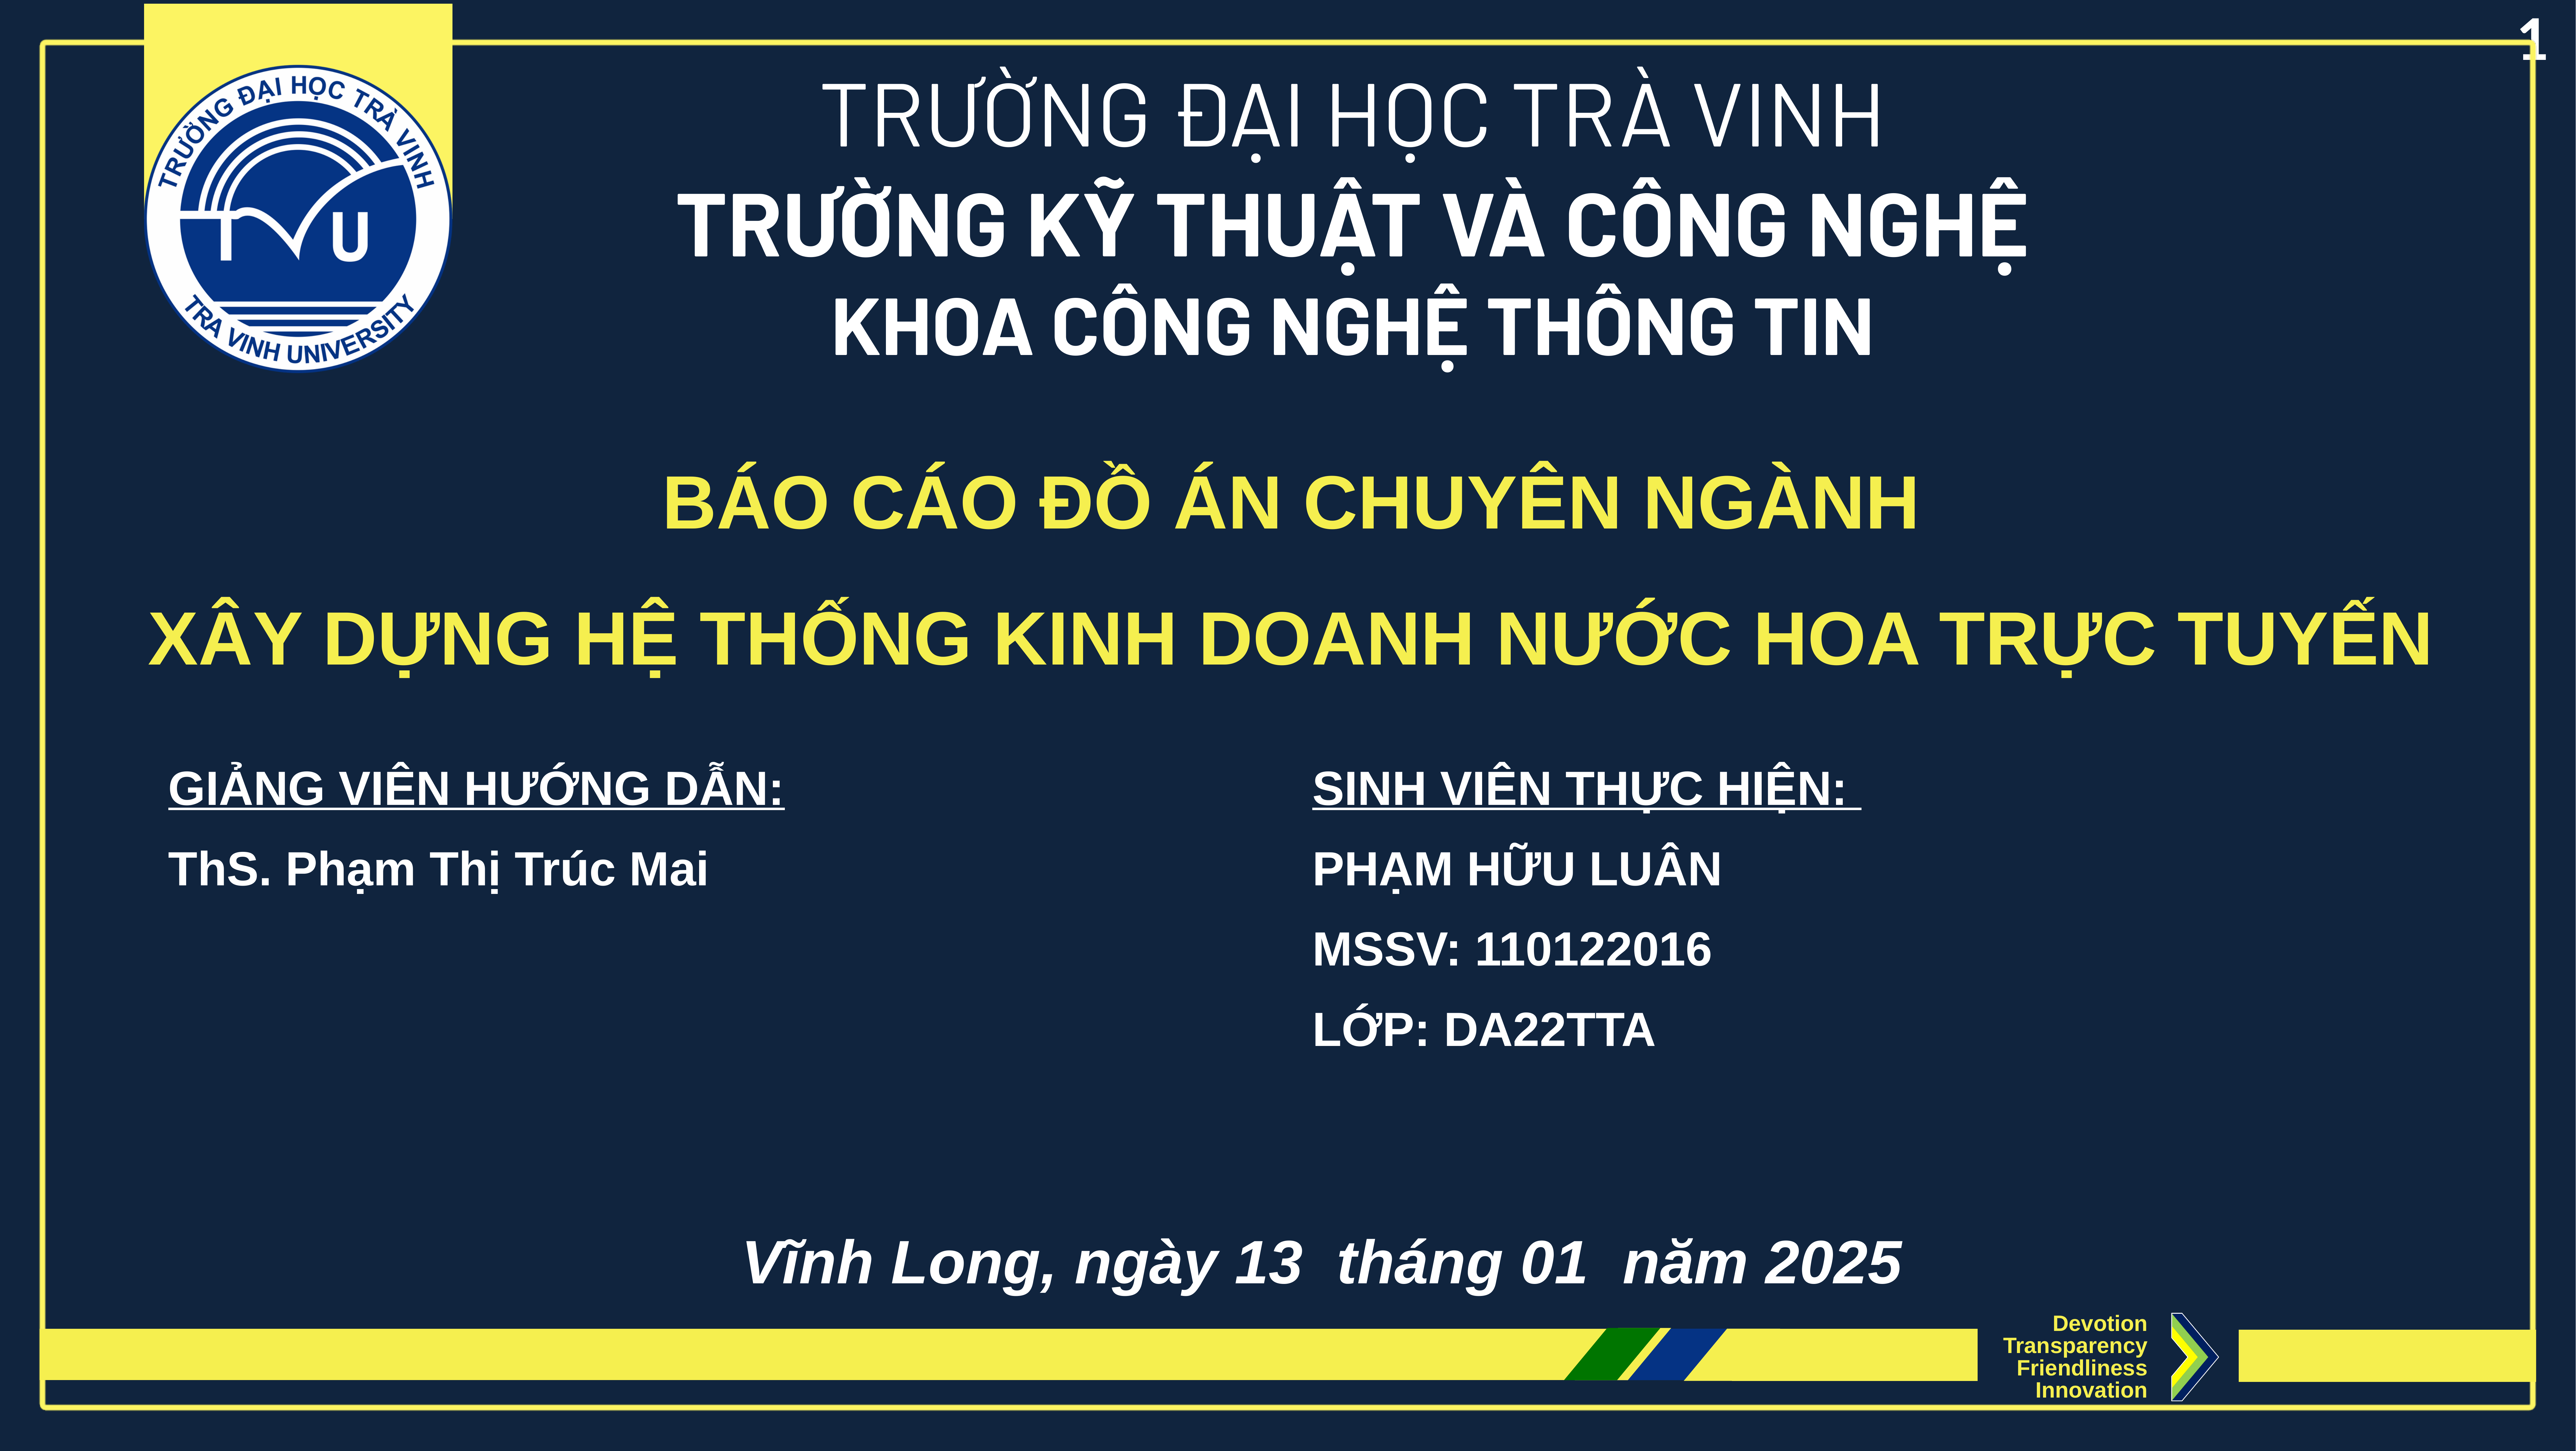

1

TRƯỜNG ĐẠI HỌC TRÀ VINH
TRƯỜNG KỸ THUẬT VÀ CÔNG NGHỆ
KHOA CÔNG NGHỆ THÔNG TIN
BÁO CÁO ĐỒ ÁN CHUYÊN NGÀNH
XÂY DỰNG HỆ THỐNG KINH DOANH NƯỚC HOA TRỰC TUYẾN
| GIẢNG VIÊN HƯỚNG DẪN: ThS. Phạm Thị Trúc Mai | SINH VIÊN THỰC HIỆN: PHẠM HỮU LUÂN MSSV: 110122016 LỚP: DA22TTA |
| --- | --- |
Vĩnh Long, ngày 13  tháng 01  năm 2025

Devotion
Transparency
Friendliness
Innovation